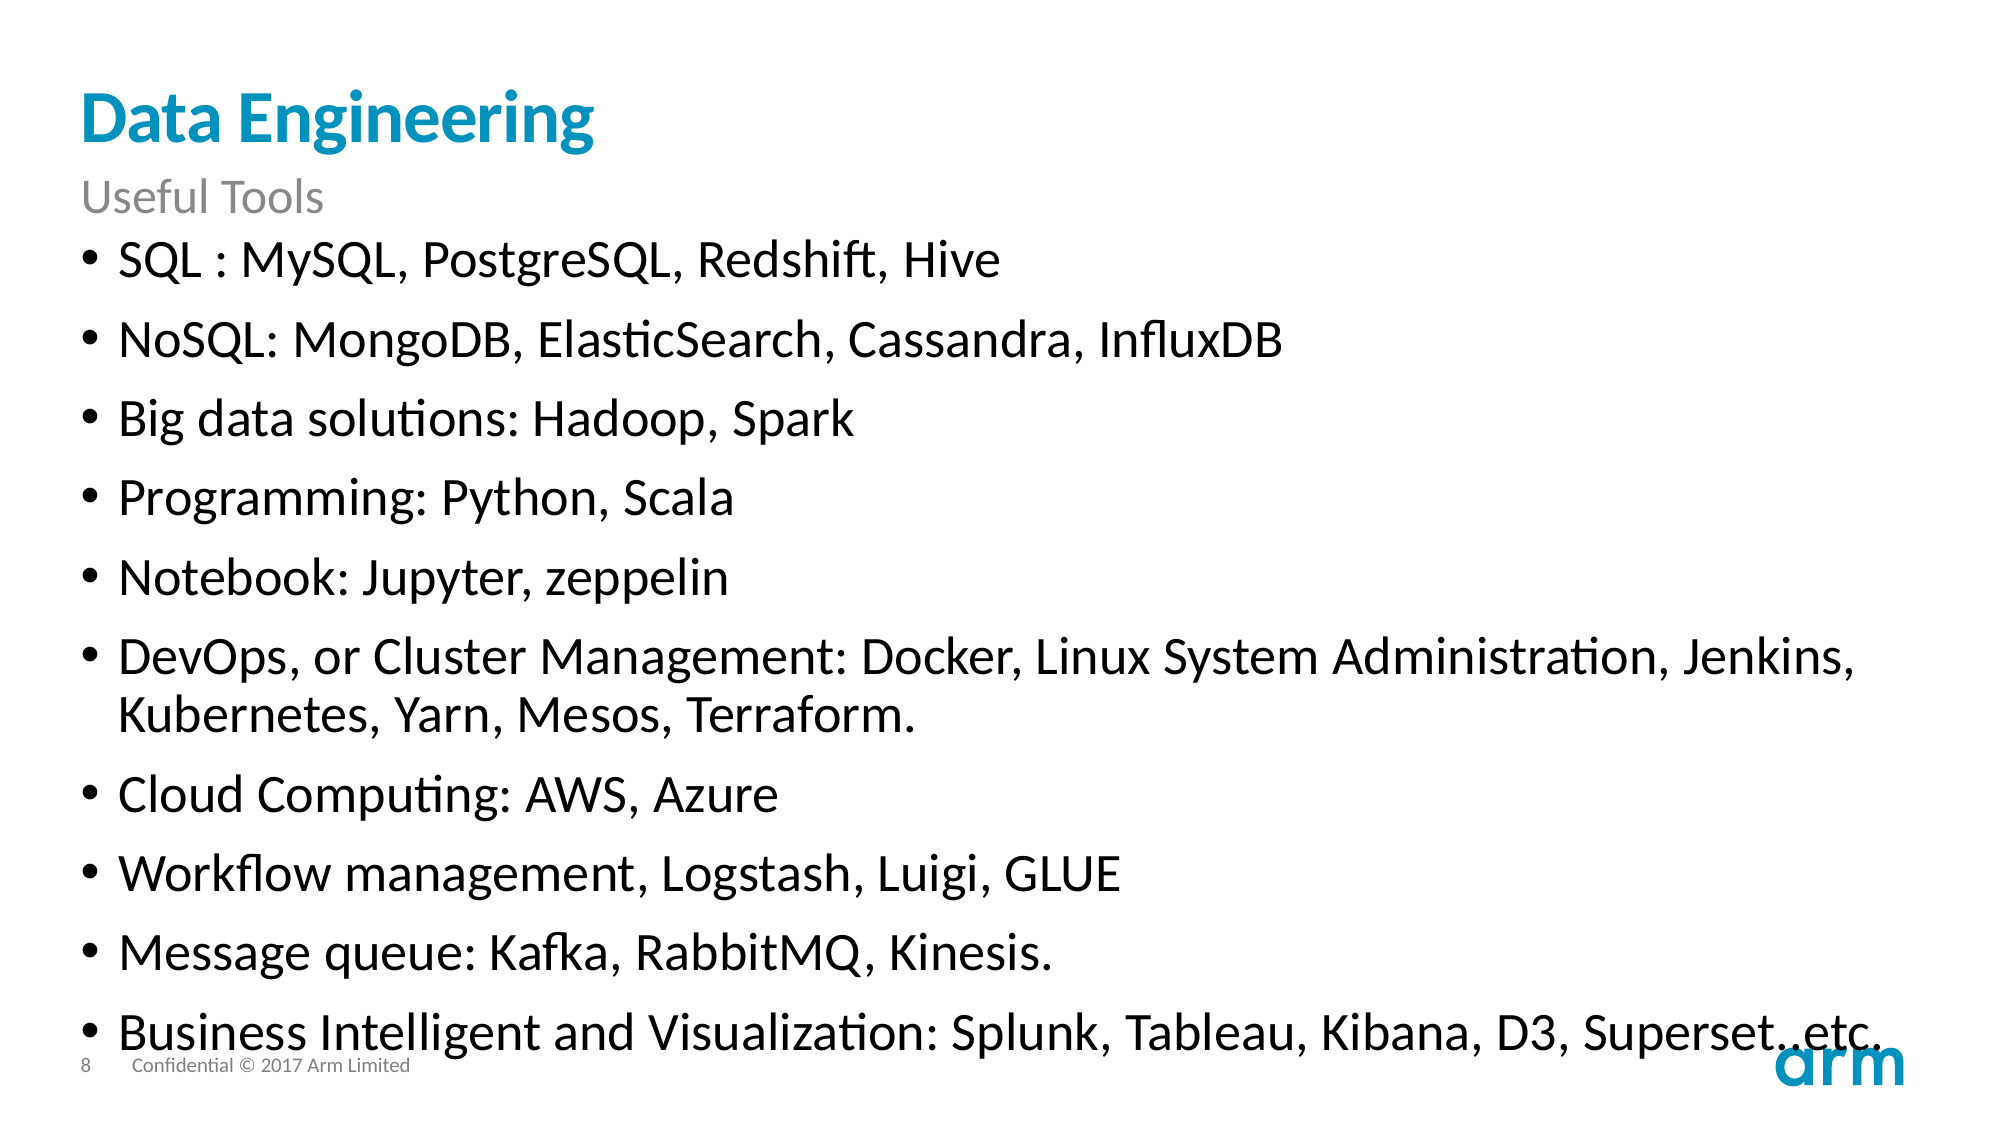

# Data Engineering
Useful Tools
SQL : MySQL, PostgreSQL, Redshift, Hive
NoSQL: MongoDB, ElasticSearch, Cassandra, InfluxDB
Big data solutions: Hadoop, Spark
Programming: Python, Scala
Notebook: Jupyter, zeppelin
DevOps, or Cluster Management: Docker, Linux System Administration, Jenkins, Kubernetes, Yarn, Mesos, Terraform.
Cloud Computing: AWS, Azure
Workflow management, Logstash, Luigi, GLUE
Message queue: Kafka, RabbitMQ, Kinesis.
Business Intelligent and Visualization: Splunk, Tableau, Kibana, D3, Superset..etc.